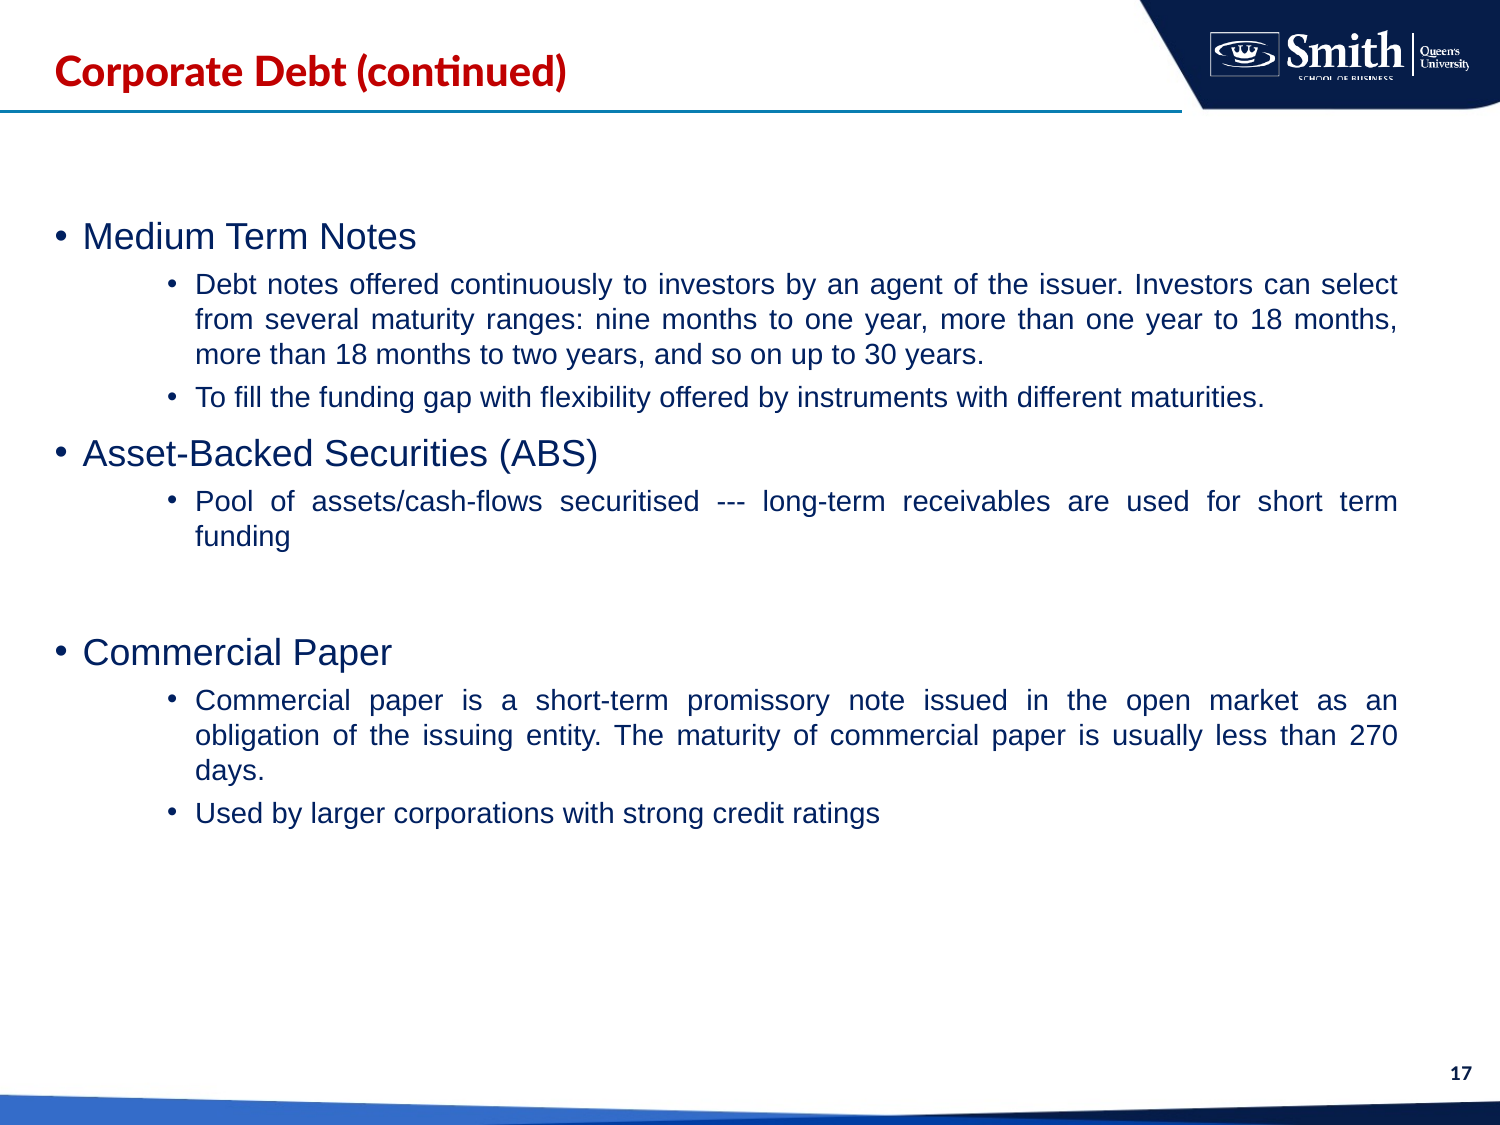

# Corporate Debt (continued)
Medium Term Notes
Debt notes offered continuously to investors by an agent of the issuer. Investors can select from several maturity ranges: nine months to one year, more than one year to 18 months, more than 18 months to two years, and so on up to 30 years.
To fill the funding gap with flexibility offered by instruments with different maturities.
Asset-Backed Securities (ABS)
Pool of assets/cash-flows securitised --- long-term receivables are used for short term funding

Commercial Paper
Commercial paper is a short-term promissory note issued in the open market as an obligation of the issuing entity. The maturity of commercial paper is usually less than 270 days.
Used by larger corporations with strong credit ratings